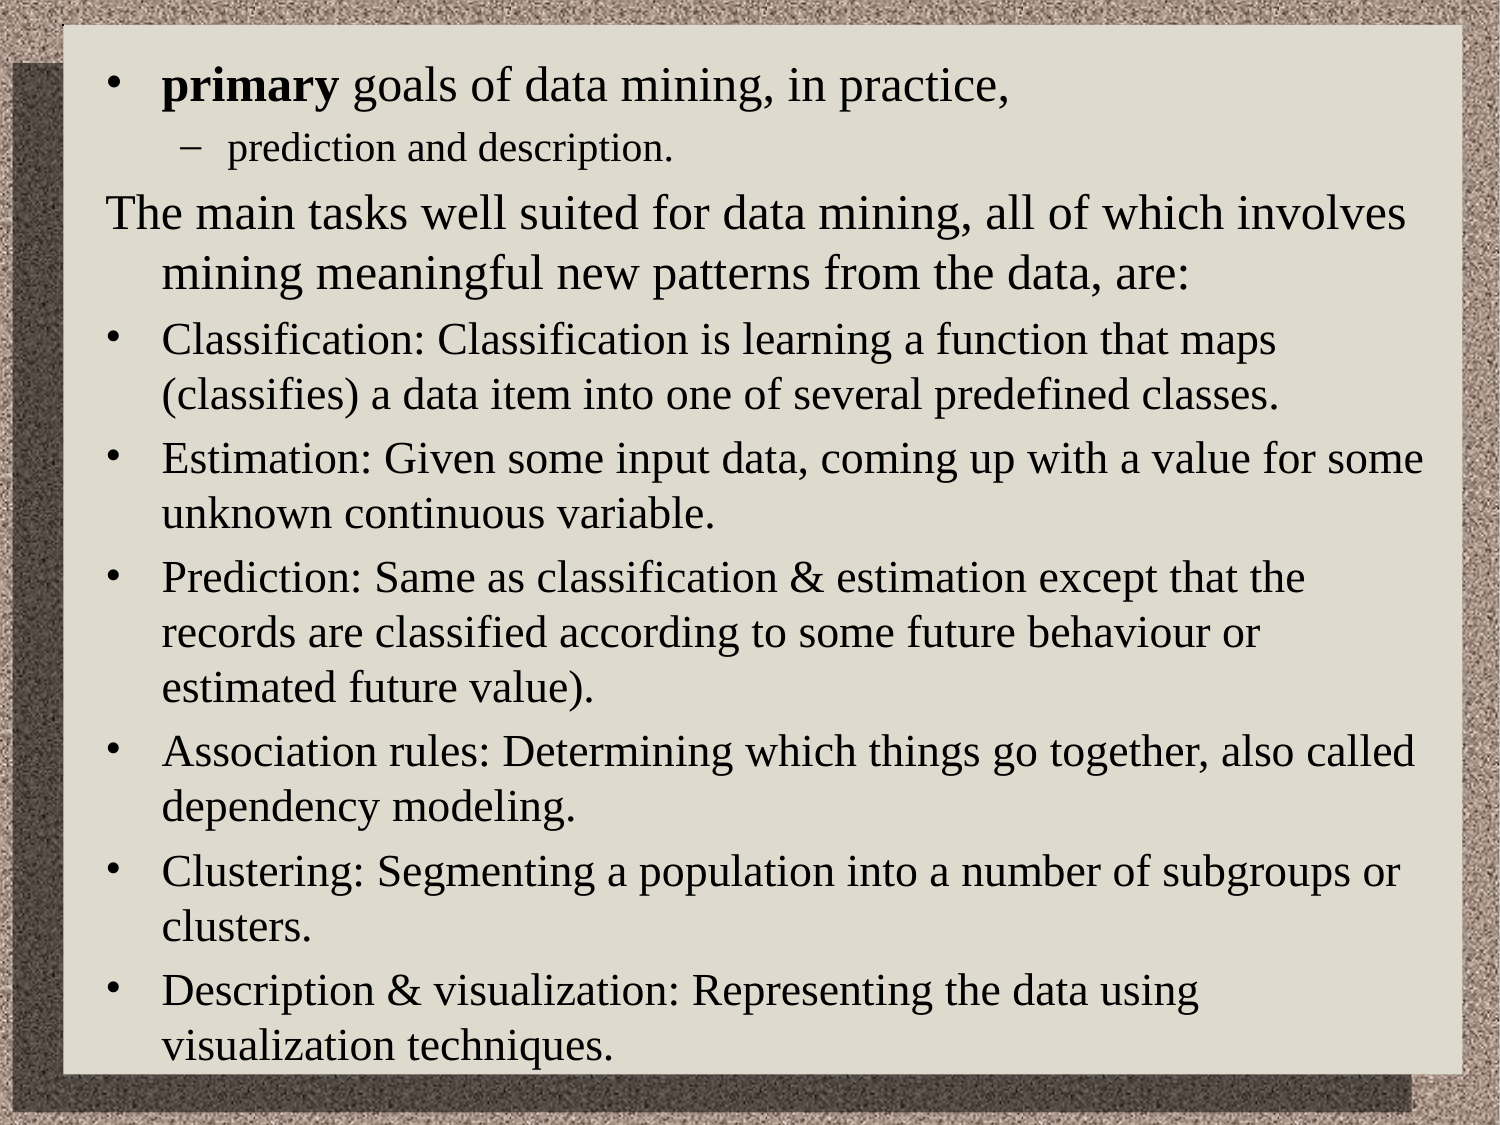

primary goals of data mining, in practice,
prediction and description.
The main tasks well suited for data mining, all of which involves mining meaningful new patterns from the data, are:
Classification: Classification is learning a function that maps (classifies) a data item into one of several predefined classes.
Estimation: Given some input data, coming up with a value for some unknown continuous variable.
Prediction: Same as classification & estimation except that the records are classified according to some future behaviour or estimated future value).
Association rules: Determining which things go together, also called dependency modeling.
Clustering: Segmenting a population into a number of subgroups or clusters.
Description & visualization: Representing the data using visualization techniques.
#